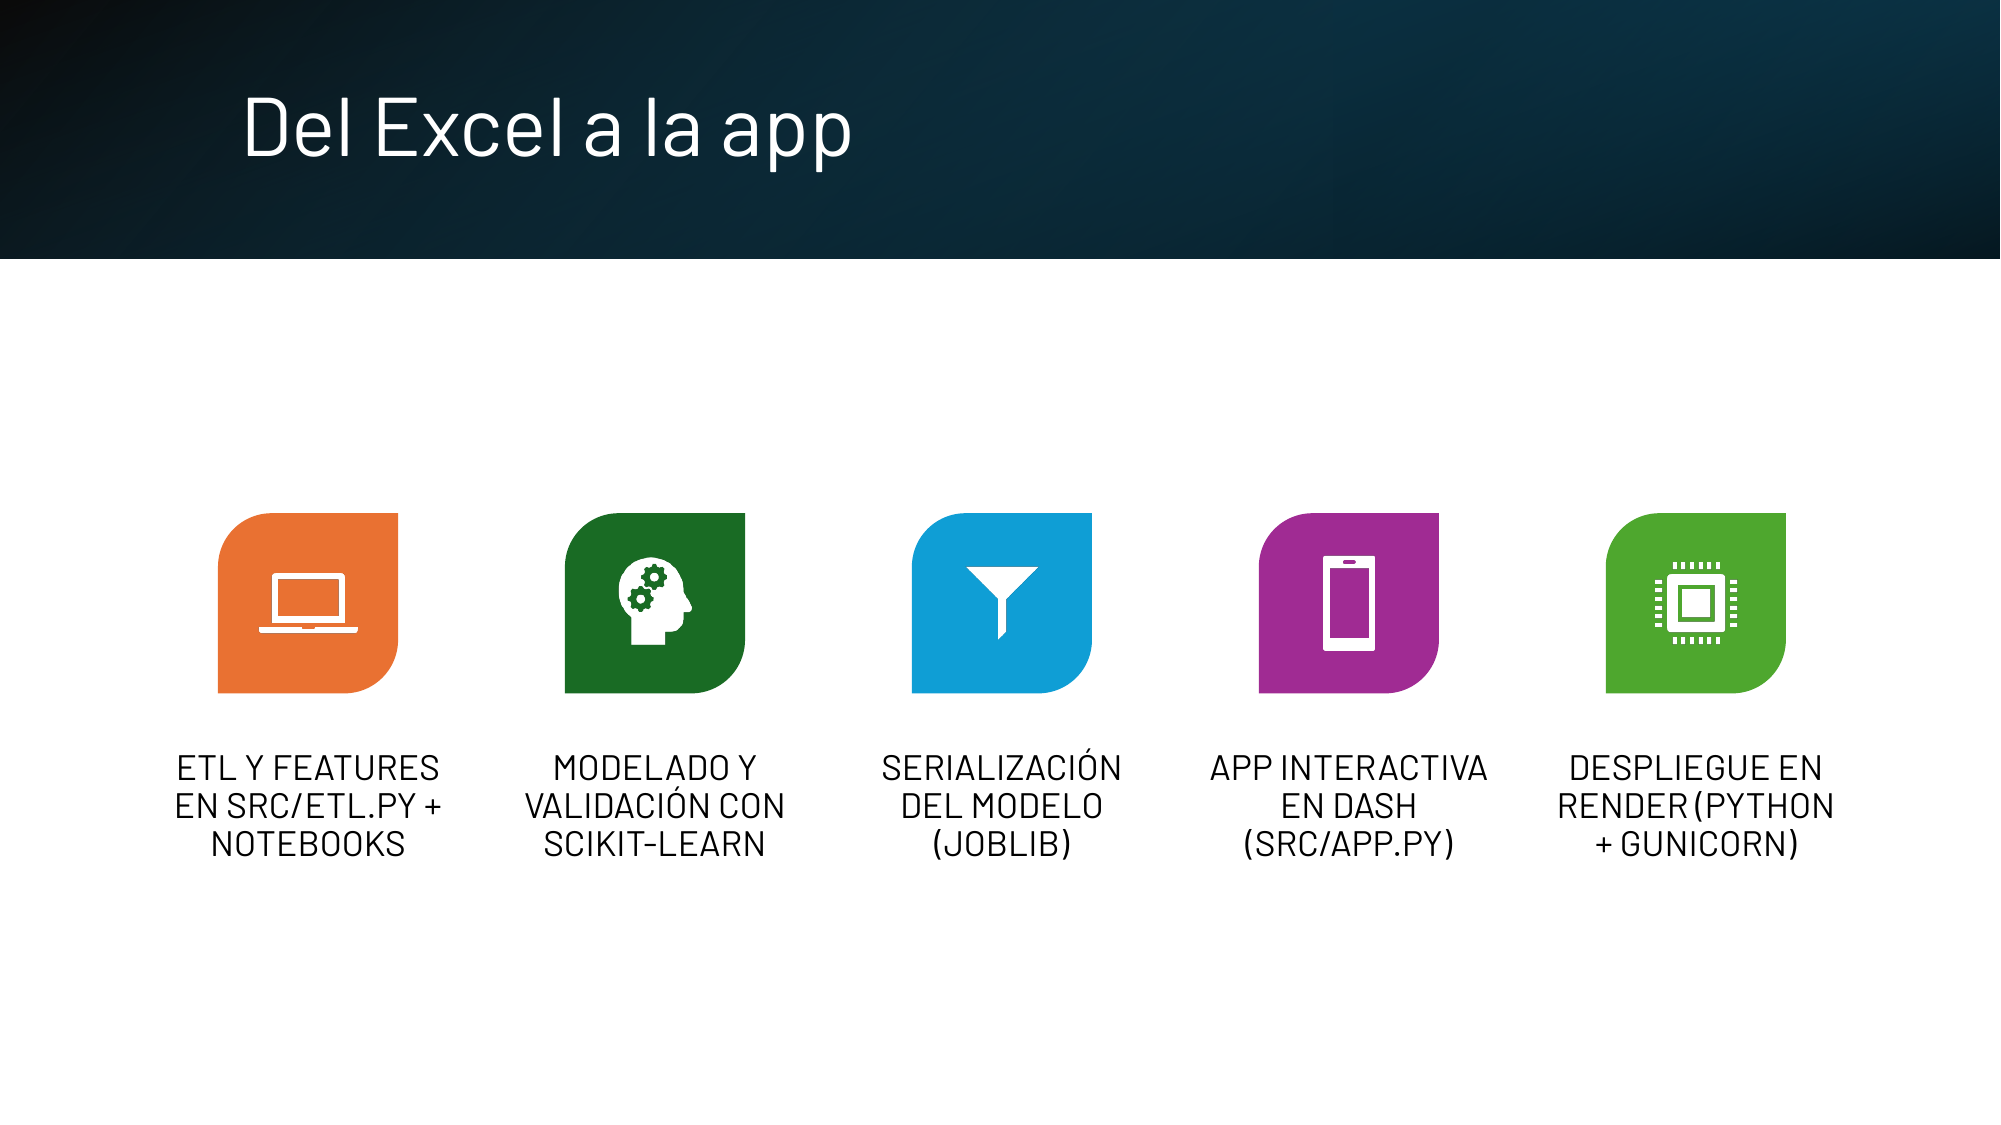

# Del Excel a la app
ETL y features en src/etl.py + notebooks
Modelado y validación con scikit-learn
Serialización del modelo (joblib)
App interactiva en Dash (src/app.py)
Despliegue en Render (Python + gunicorn)